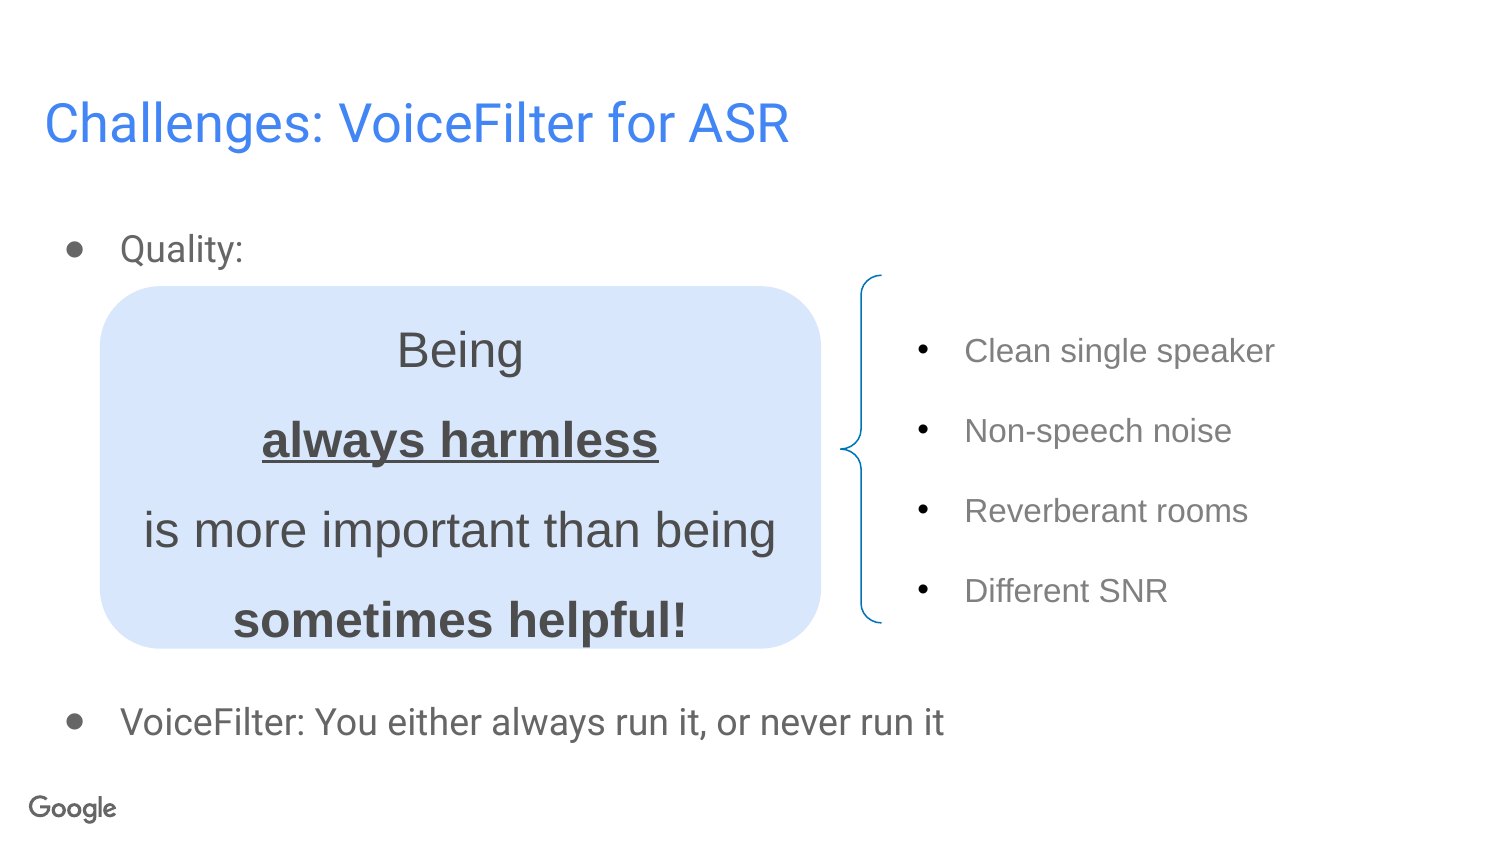

# Challenges: VoiceFilter for ASR
Quality:

VoiceFilter: You either always run it, or never run it

Being
always harmless
is more important than being
sometimes helpful!
Clean single speaker
Non-speech noise
Reverberant rooms
Different SNR